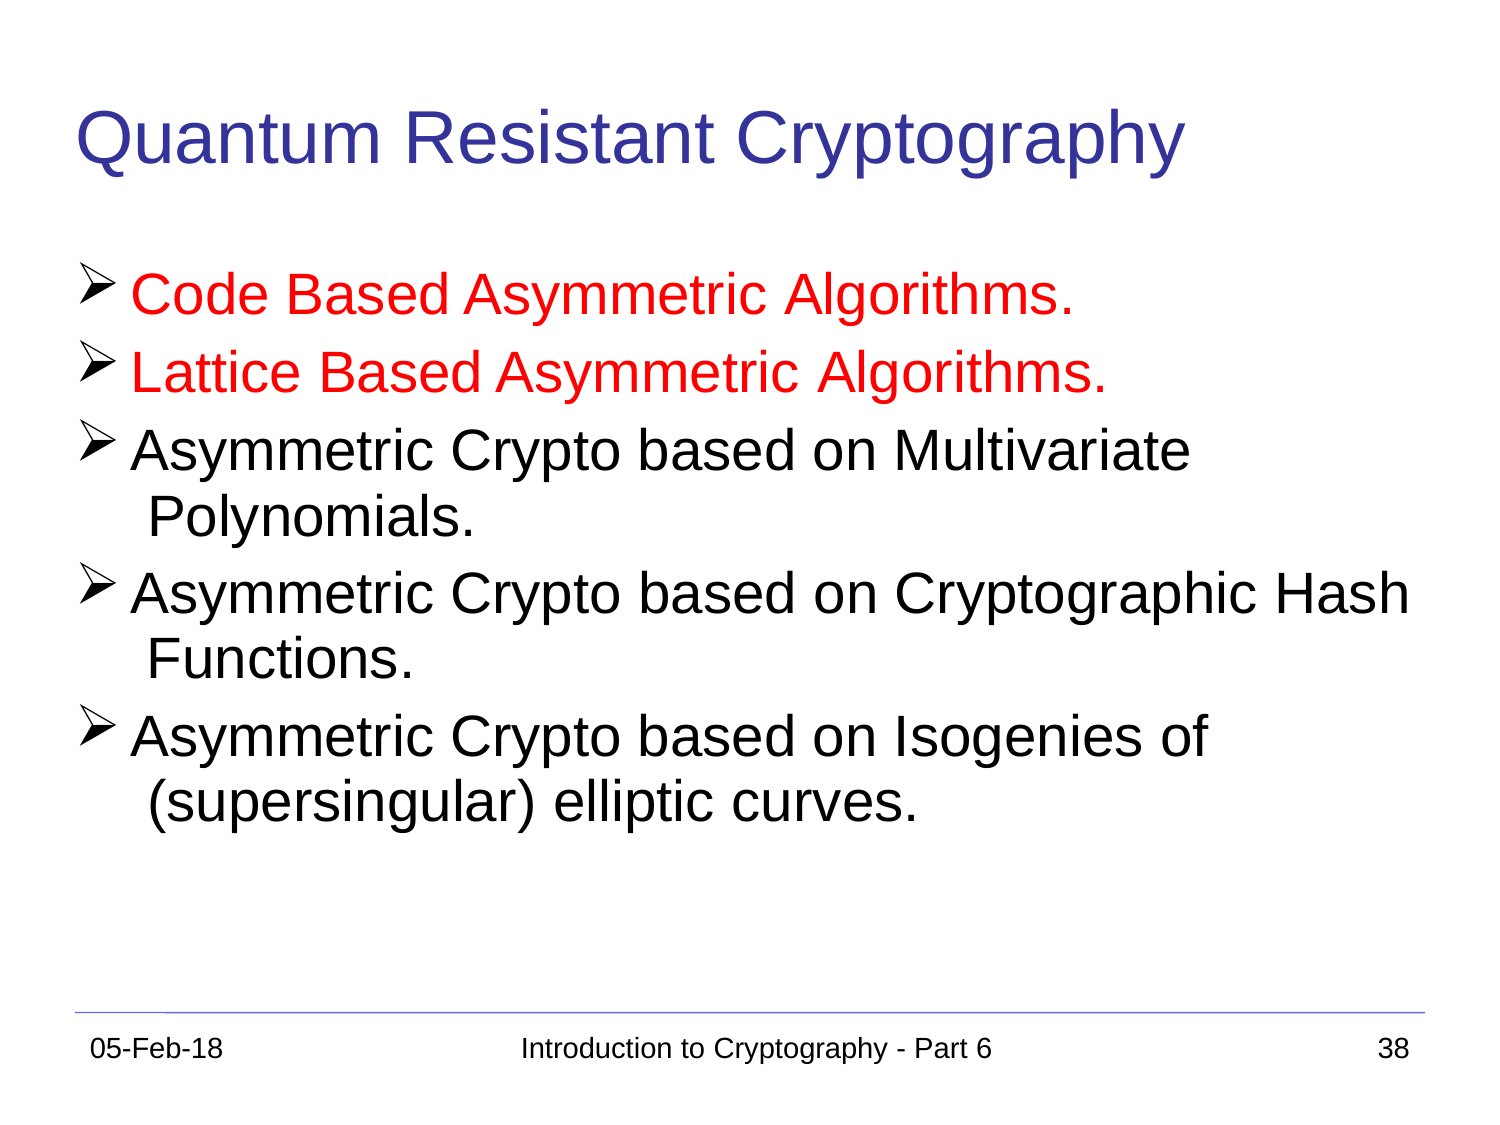

# Quantum Resistant Cryptography
Code Based Asymmetric Algorithms.
Lattice Based Asymmetric Algorithms.
Asymmetric Crypto based on Multivariate  Polynomials.
Asymmetric Crypto based on Cryptographic Hash  Functions.
Asymmetric Crypto based on Isogenies of  (supersingular) elliptic curves.
05-Feb-18
Introduction to Cryptography - Part 6
38